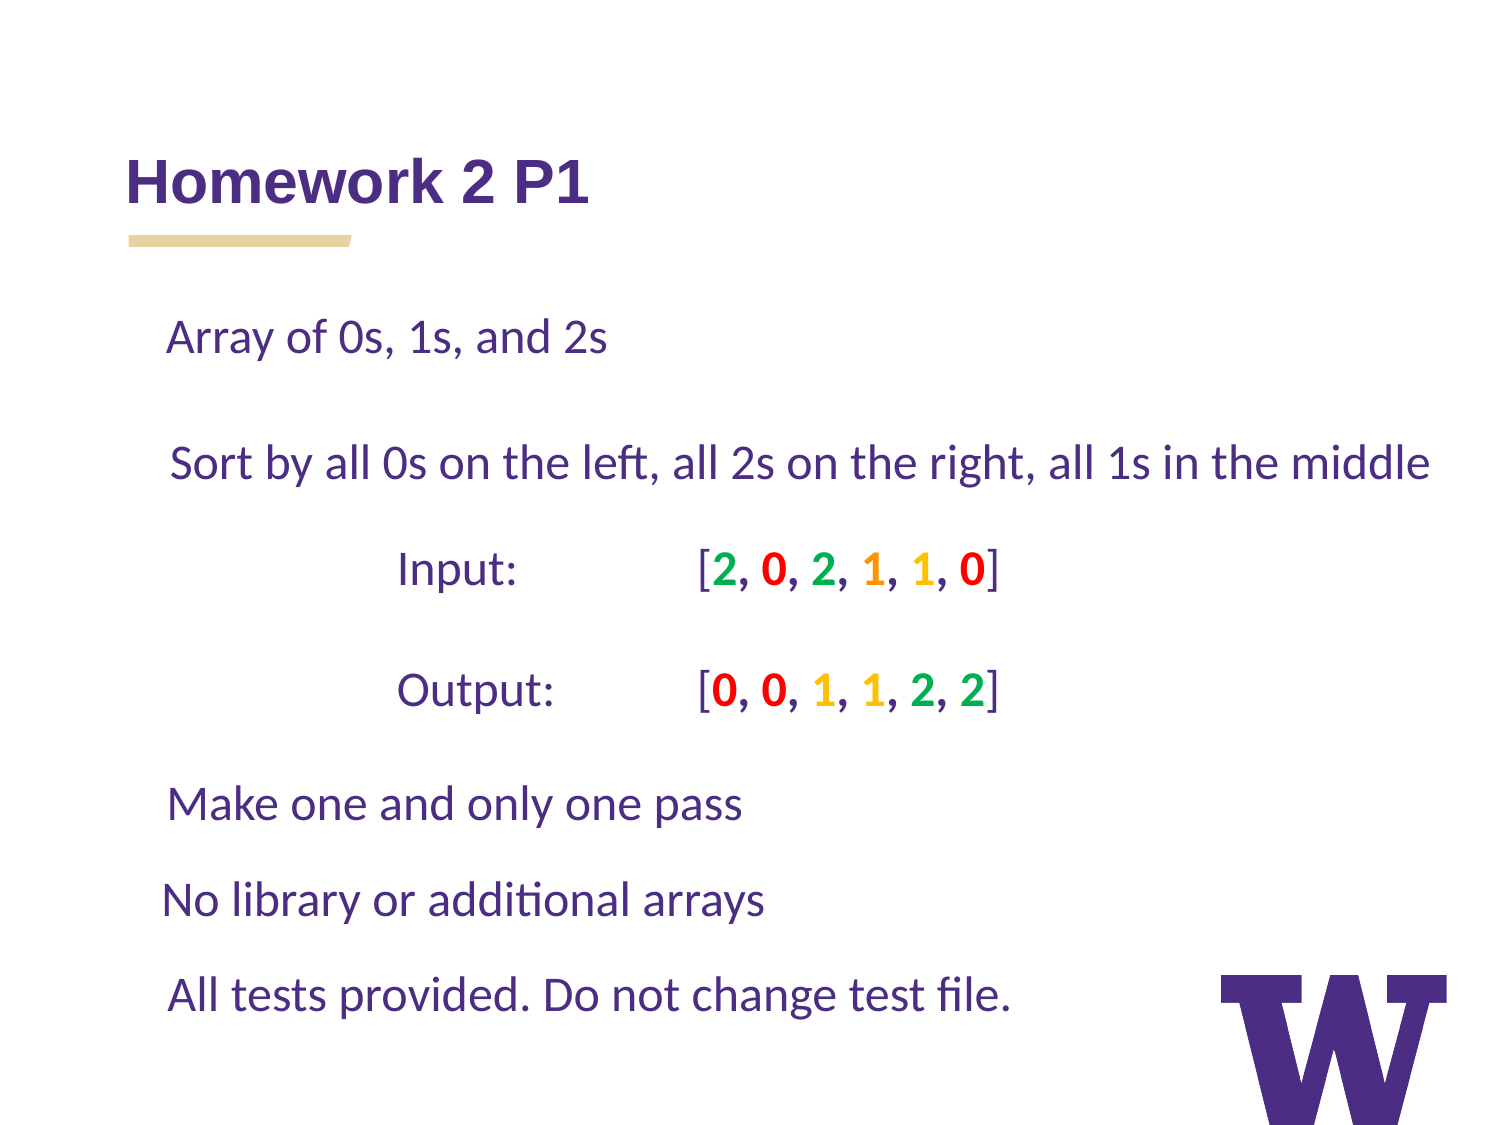

# Homework 2 P1
Array of 0s, 1s, and 2s
Sort by all 0s on the left, all 2s on the right, all 1s in the middle
Input: 		[2, 0, 2, 1, 1, 0]
Output: 	[0, 0, 1, 1, 2, 2]
Make one and only one pass
No library or additional arrays
All tests provided. Do not change test file.